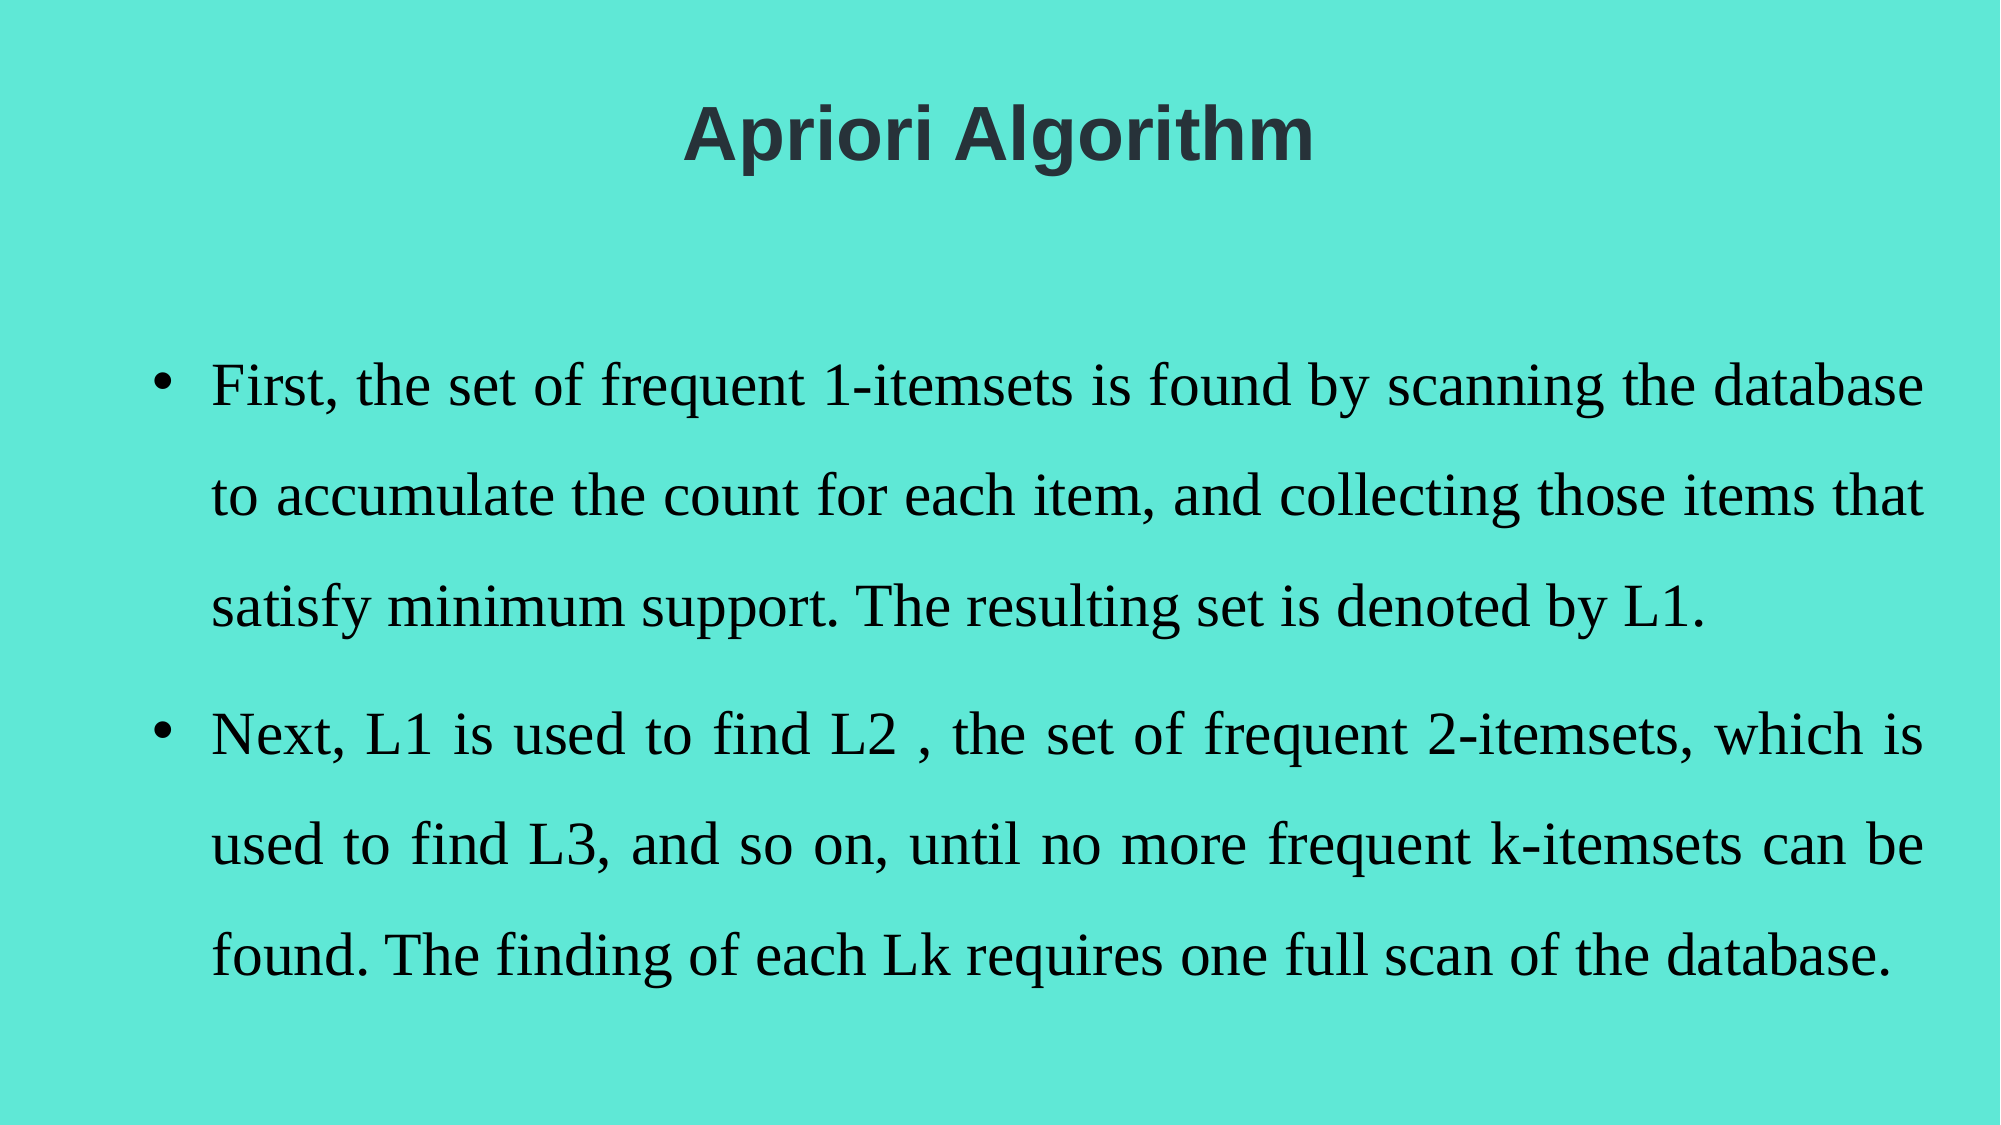

# Apriori Algorithm
First, the set of frequent 1-itemsets is found by scanning the database to accumulate the count for each item, and collecting those items that satisfy minimum support. The resulting set is denoted by L1.
Next, L1 is used to find L2 , the set of frequent 2-itemsets, which is used to find L3, and so on, until no more frequent k-itemsets can be found. The finding of each Lk requires one full scan of the database.